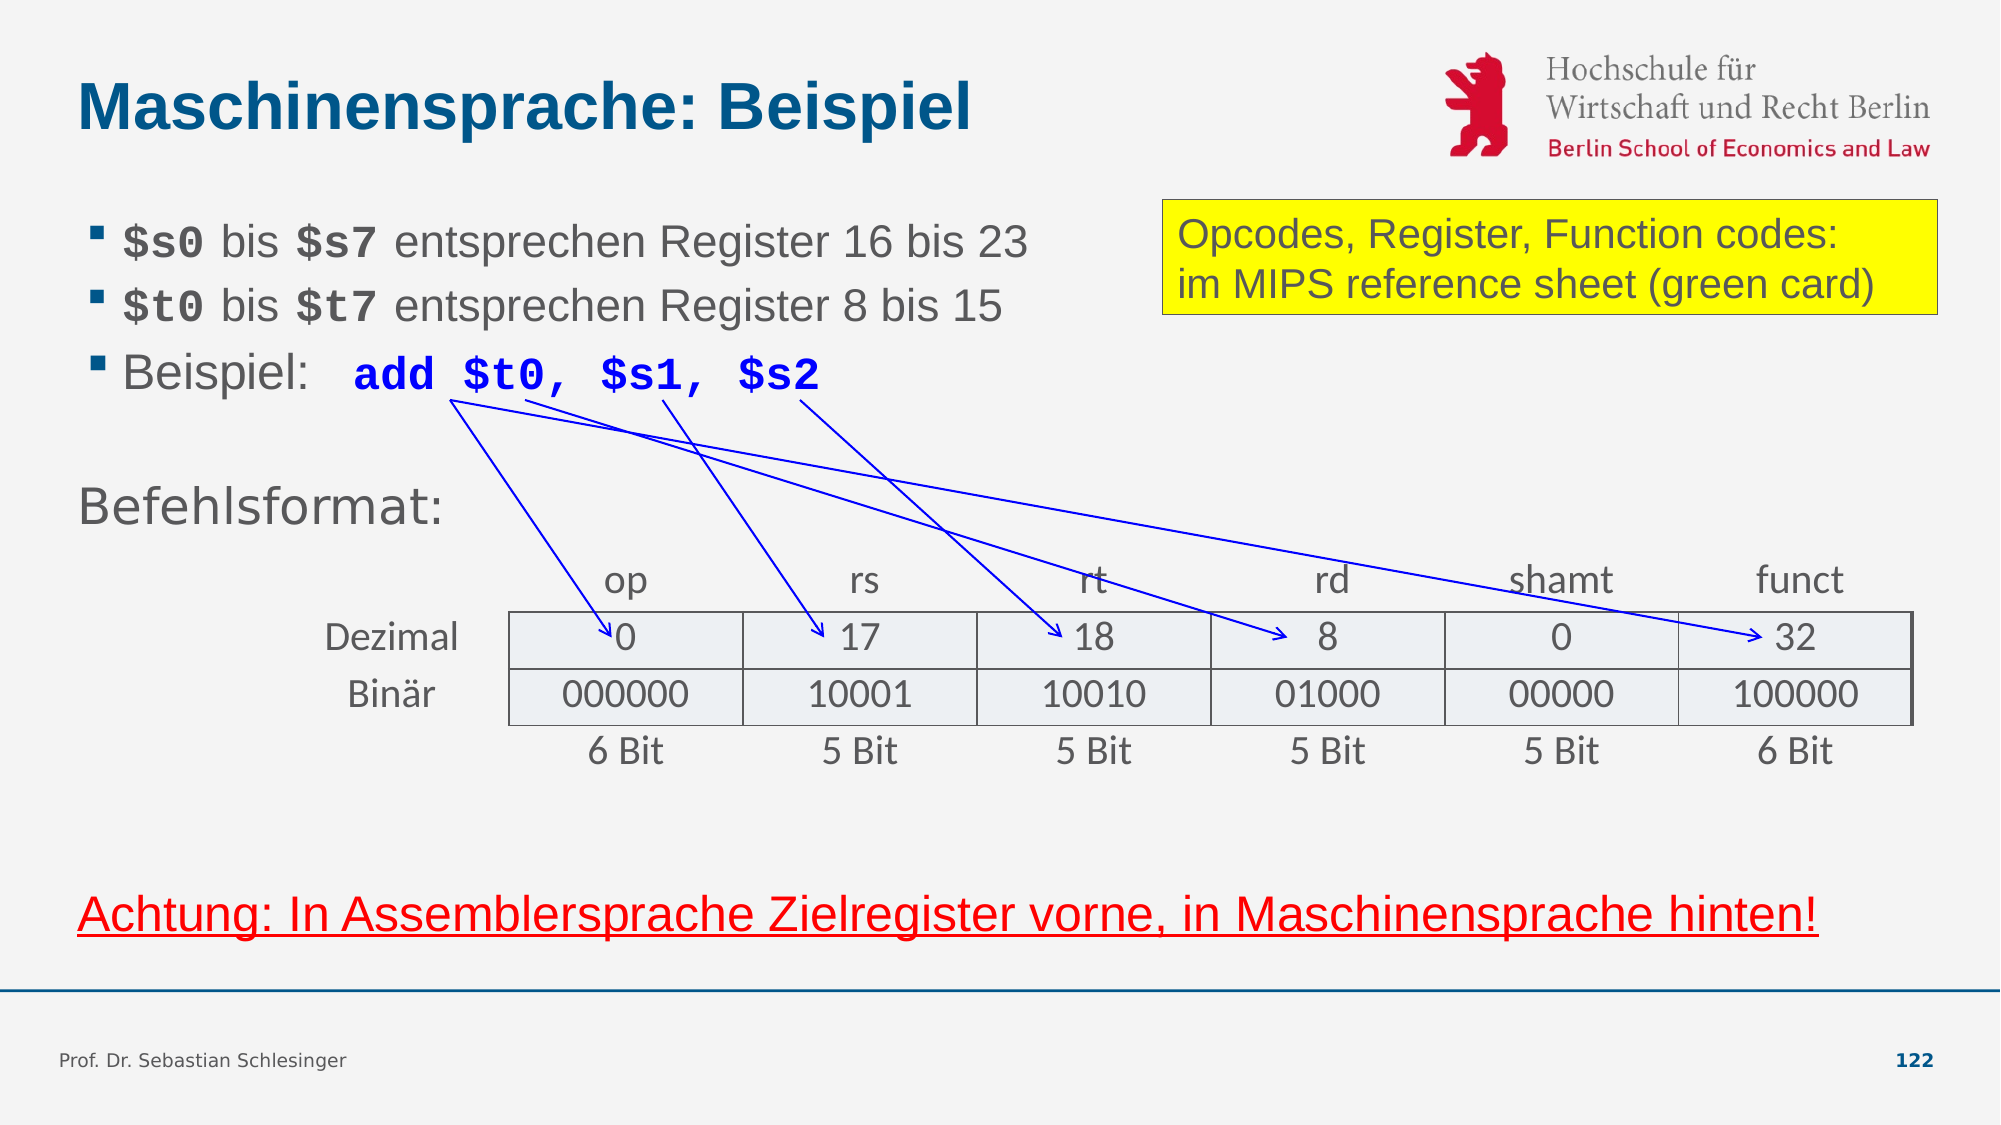

# Maschinensprache: Beispiel
$s0 bis $s7 entsprechen Register 16 bis 23
$t0 bis $t7 entsprechen Register 8 bis 15
Beispiel:   add $t0, $s1, $s2
Befehlsformat:

Achtung: In Assemblersprache Zielregister vorne, in Maschinensprache hinten!
Opcodes, Register, Function codes:
im MIPS reference sheet (green card)
|  | op | rs | rt | rd | shamt | funct |
| --- | --- | --- | --- | --- | --- | --- |
| Dezimal | 0 | 17 | 18 | 8 | 0 | 32 |
| Binär | 000000 | 10001 | 10010 | 01000 | 00000 | 100000 |
|  | 6 Bit | 5 Bit | 5 Bit | 5 Bit | 5 Bit | 6 Bit |
Prof. Dr. Sebastian Schlesinger
122